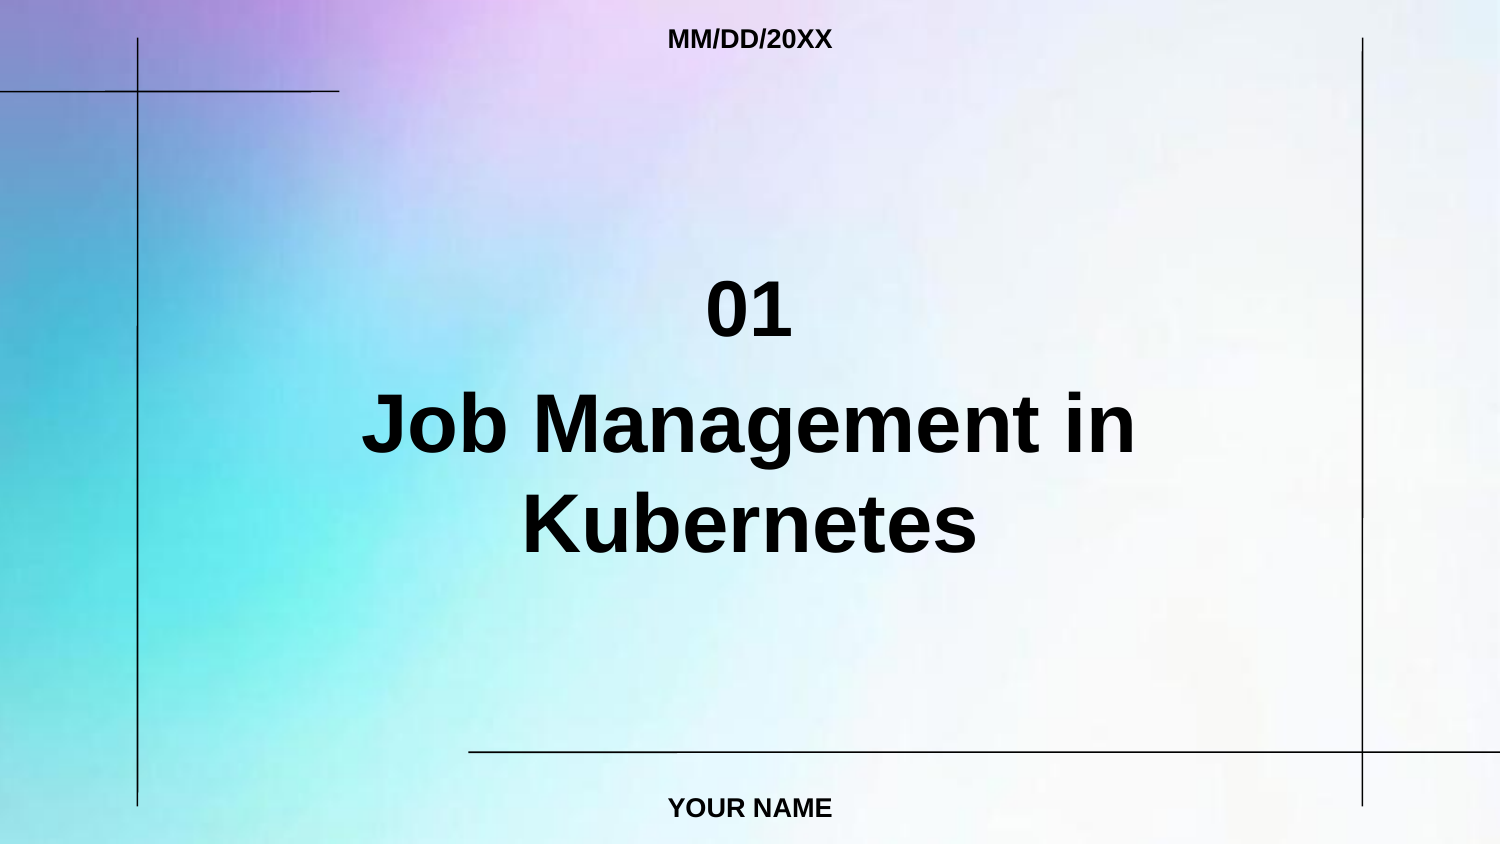

MM/DD/20XX

01
# Job Management in Kubernetes

YOUR NAME